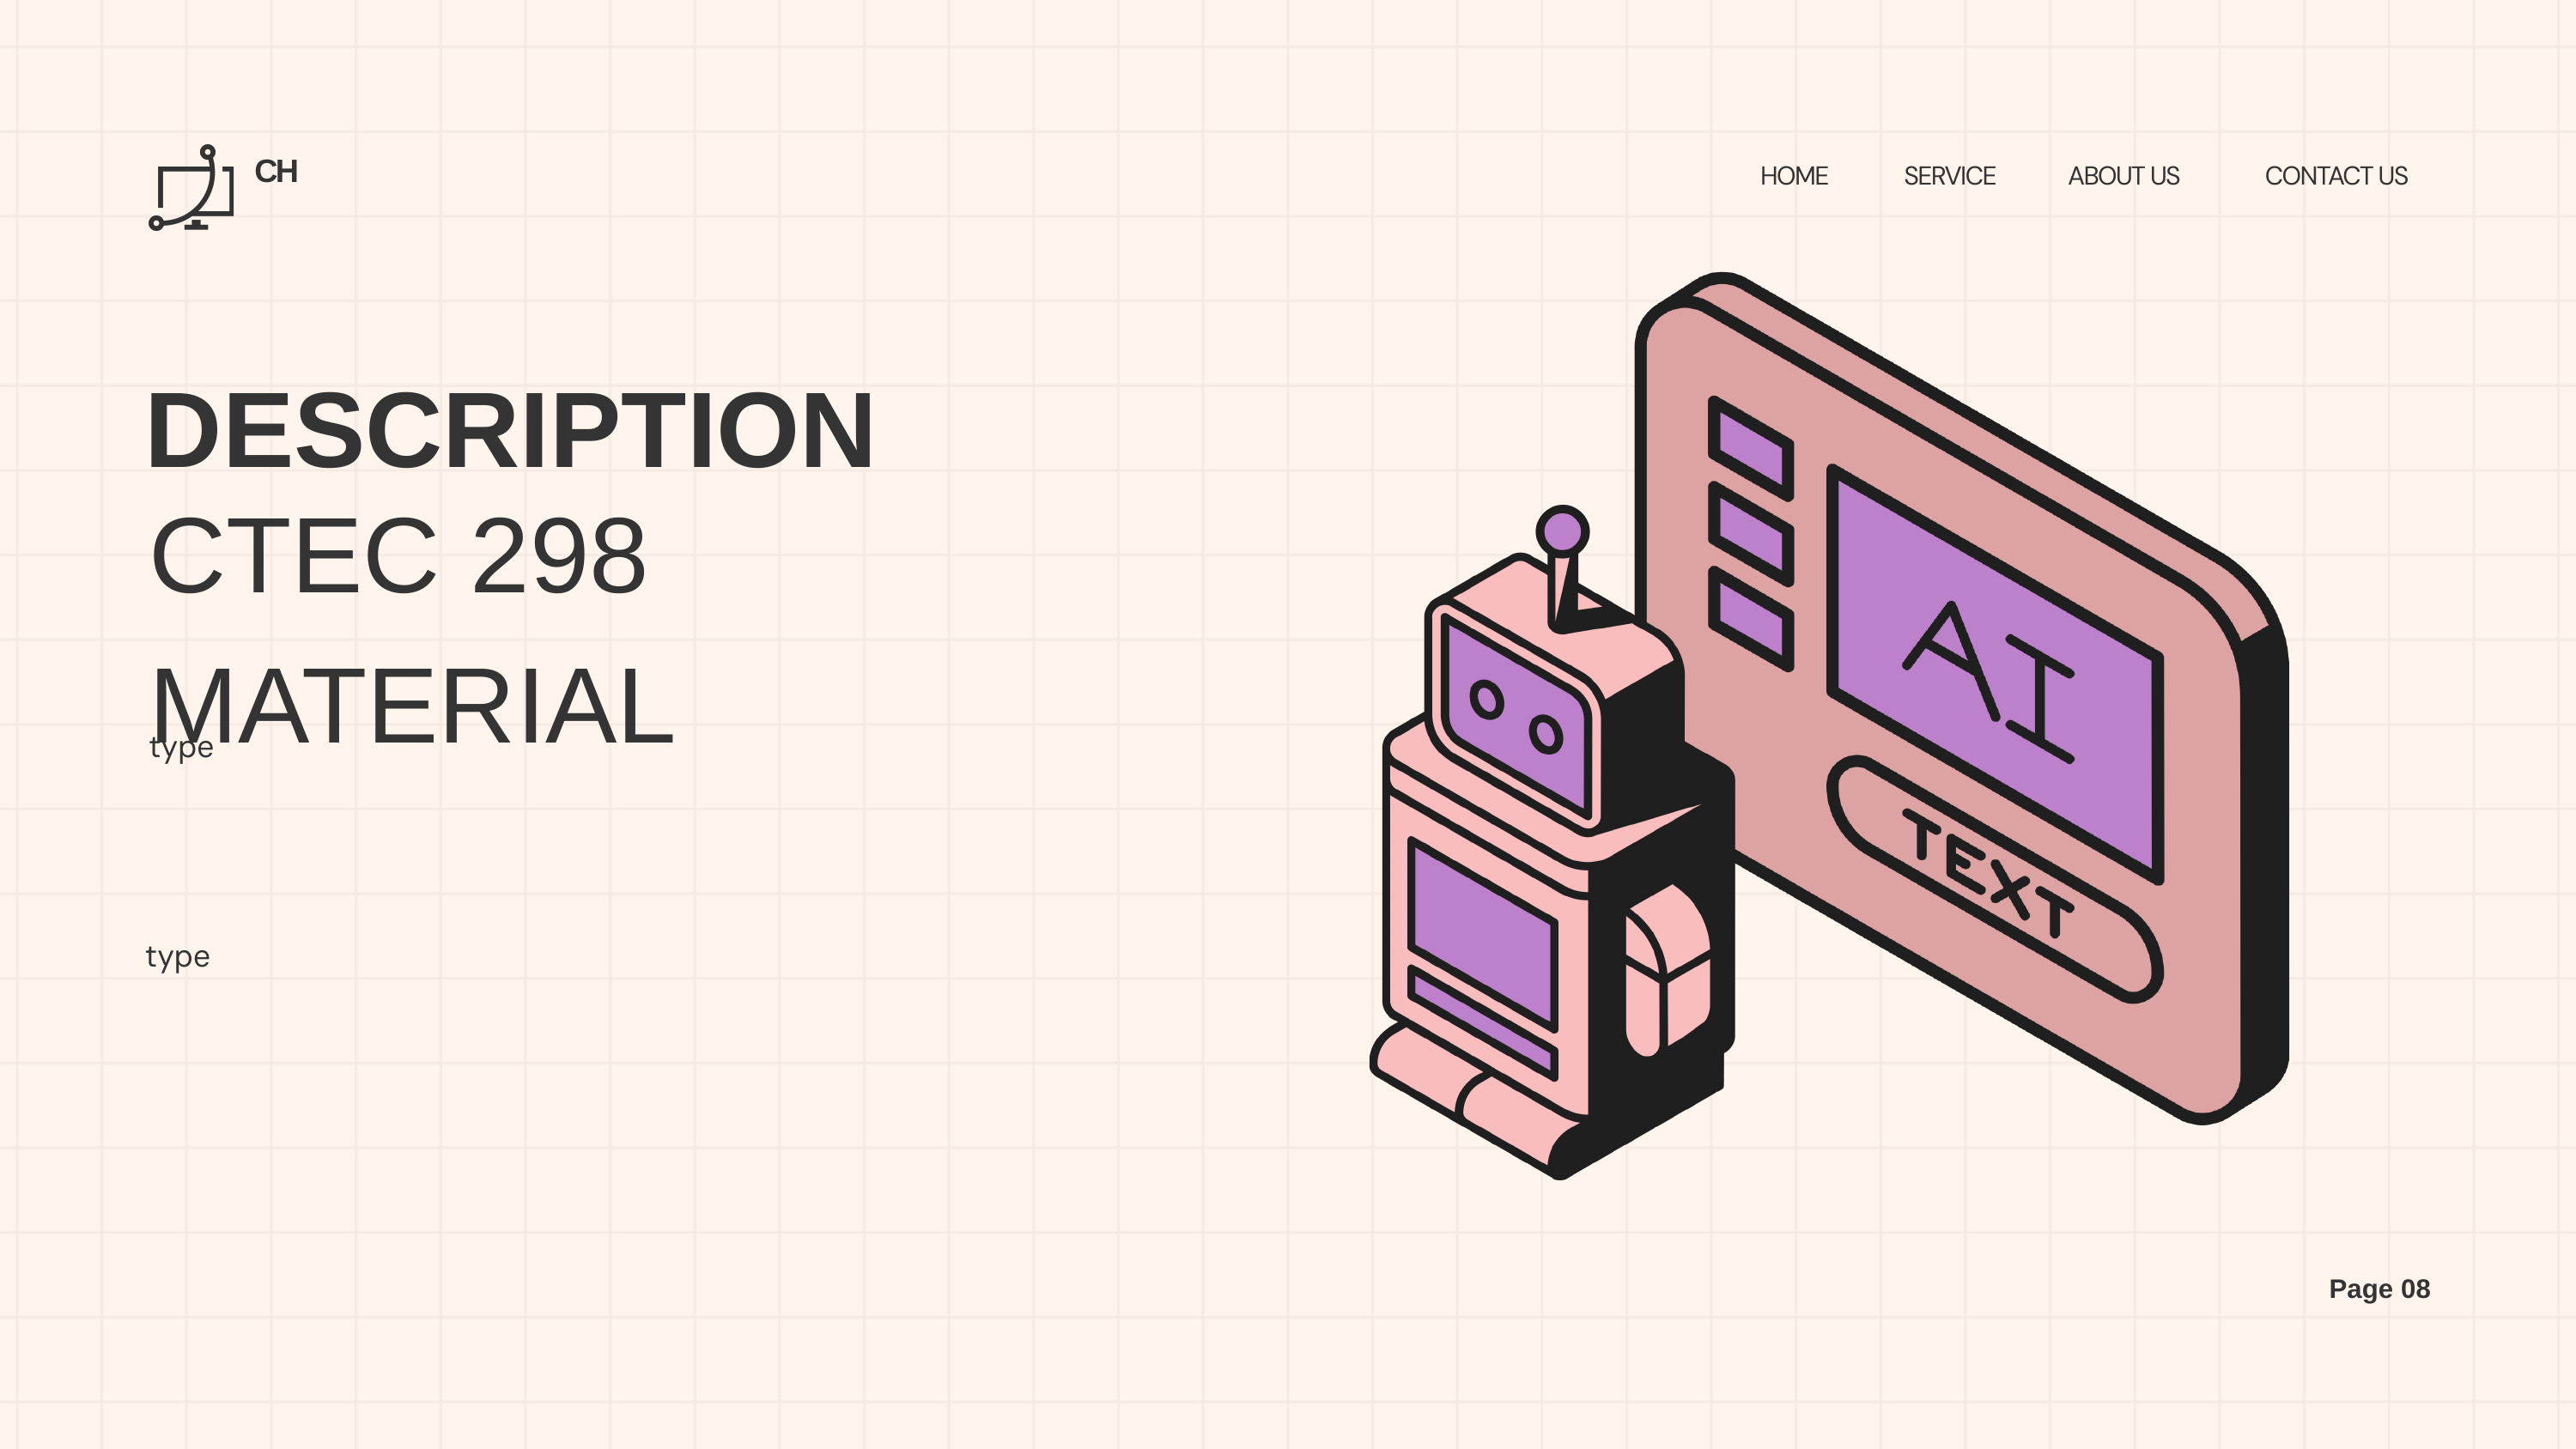

CH
HOME
SERVICE
ABOUT US
CONTACT US

DESCRIPTION
CTEC 298 MATERIAL

type
type
Page 08